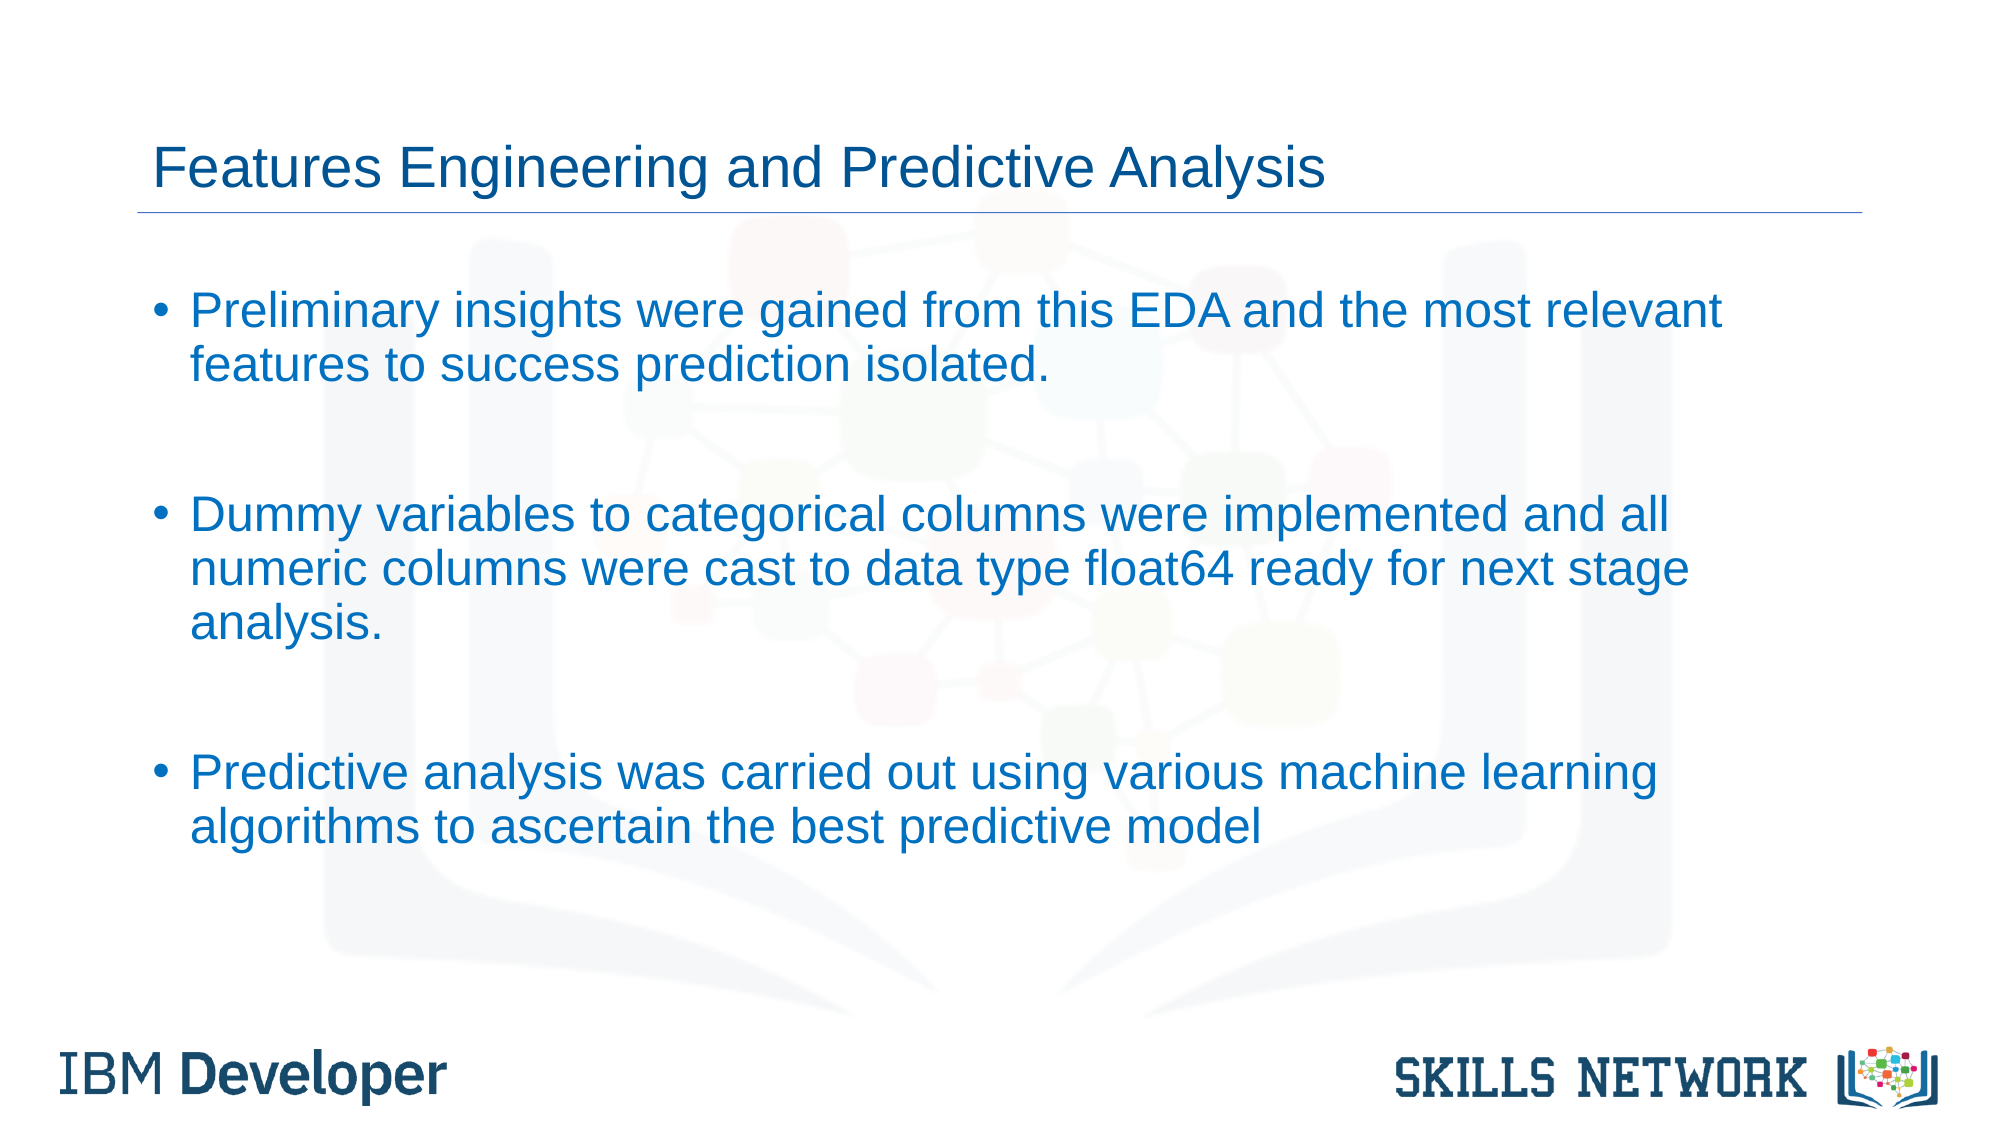

# Features Engineering and Predictive Analysis
Preliminary insights were gained from this EDA and the most relevant features to success prediction isolated.

Dummy variables to categorical columns were implemented and all numeric columns were cast to data type float64 ready for next stage analysis.

Predictive analysis was carried out using various machine learning algorithms to ascertain the best predictive model